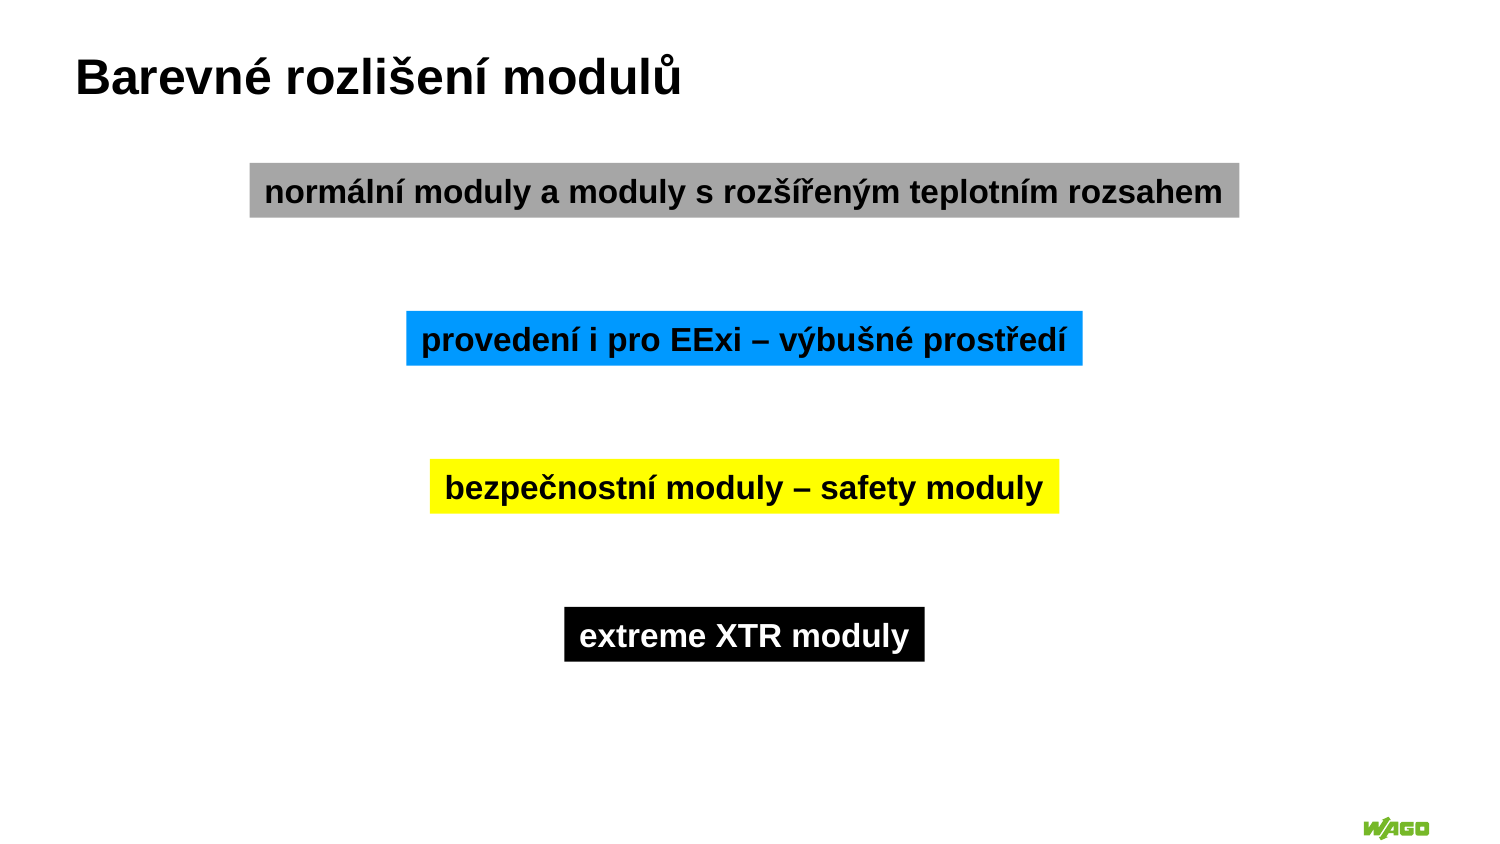

# Barevné rozlišení modulů
normální moduly a moduly s rozšířeným teplotním rozsahem
provedení i pro EExi – výbušné prostředí
bezpečnostní moduly – safety moduly
extreme XTR moduly